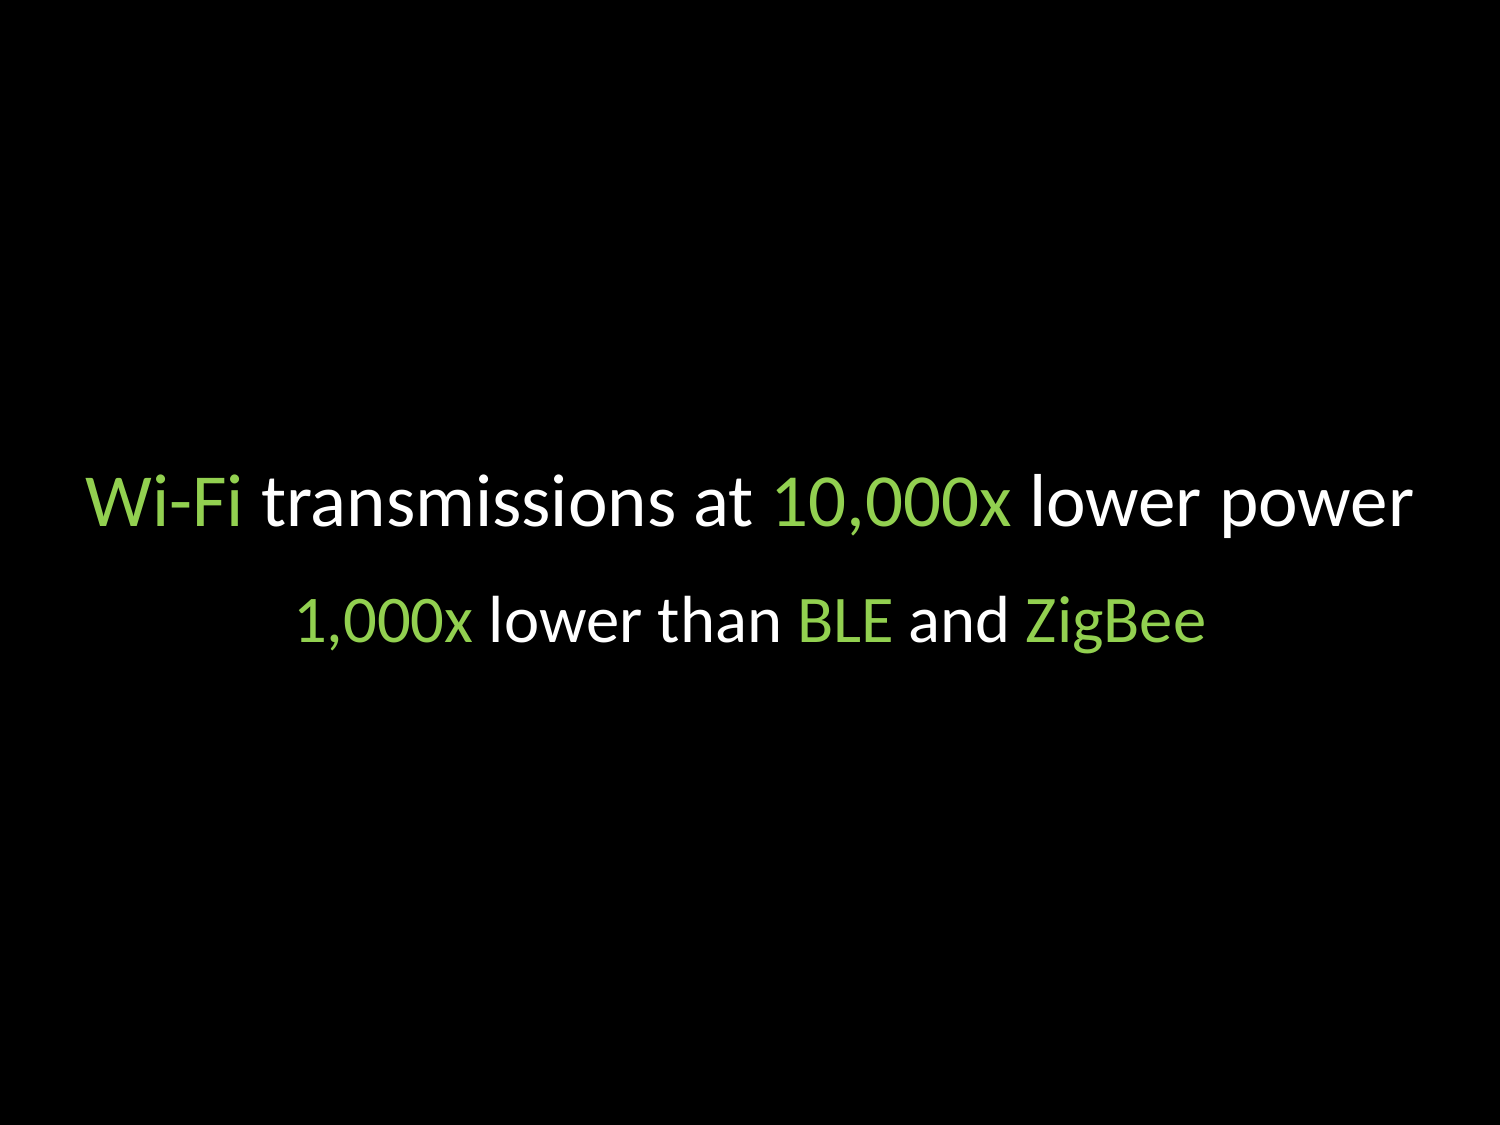

Wi-Fi transmissions at 10,000x lower power
1,000x lower than BLE and ZigBee